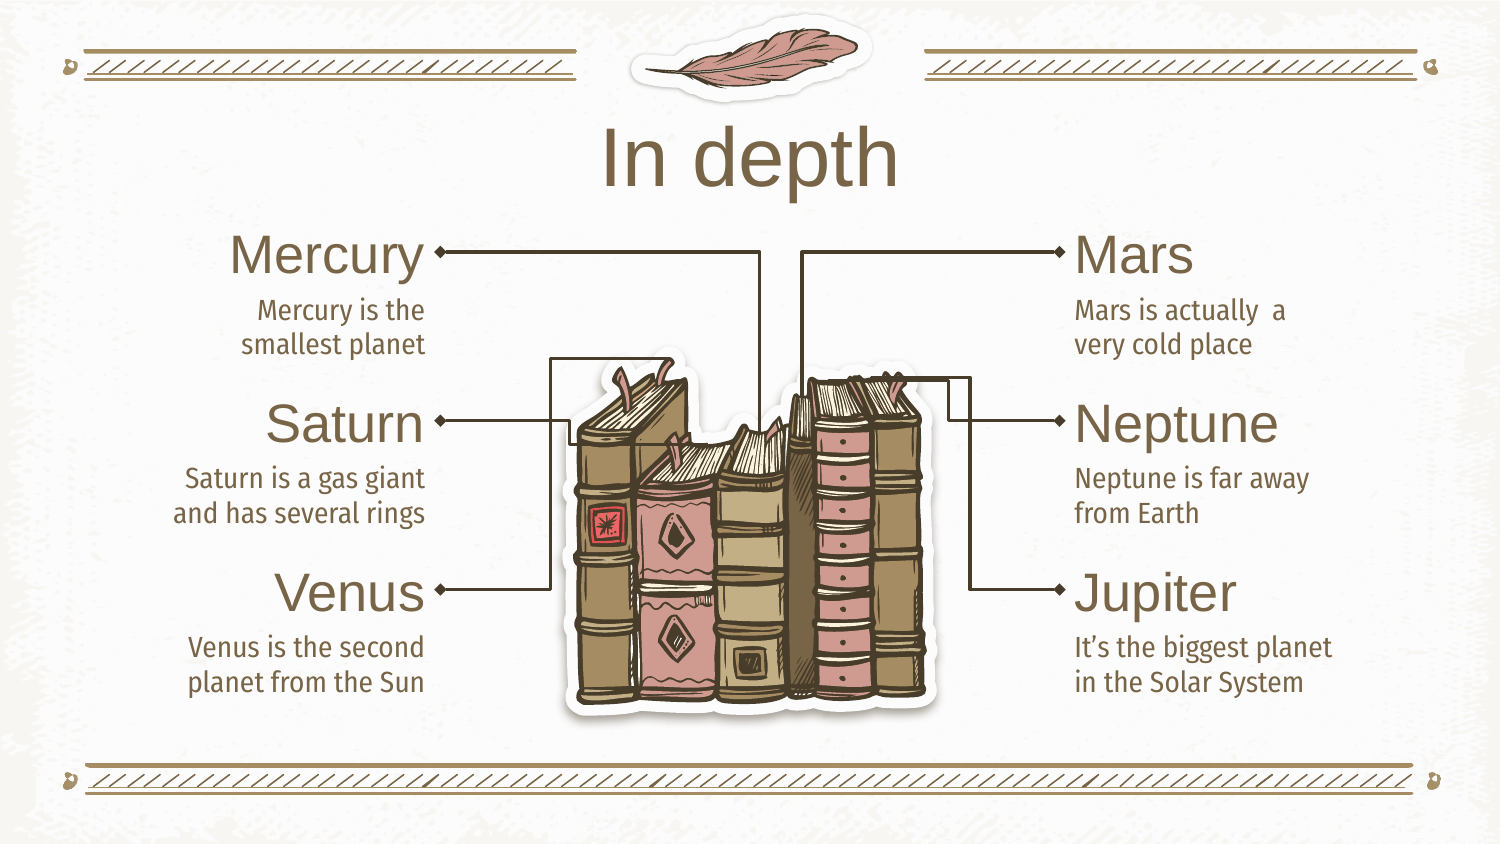

# In depth
Mercury
Mars
Mercury is the smallest planet
Mars is actually  a very cold place

Saturn
Neptune

Saturn is a gas giant and has several rings
Neptune is far away from Earth
Venus
Jupiter
Venus is the second planet from the Sun
It’s the biggest planet in the Solar System